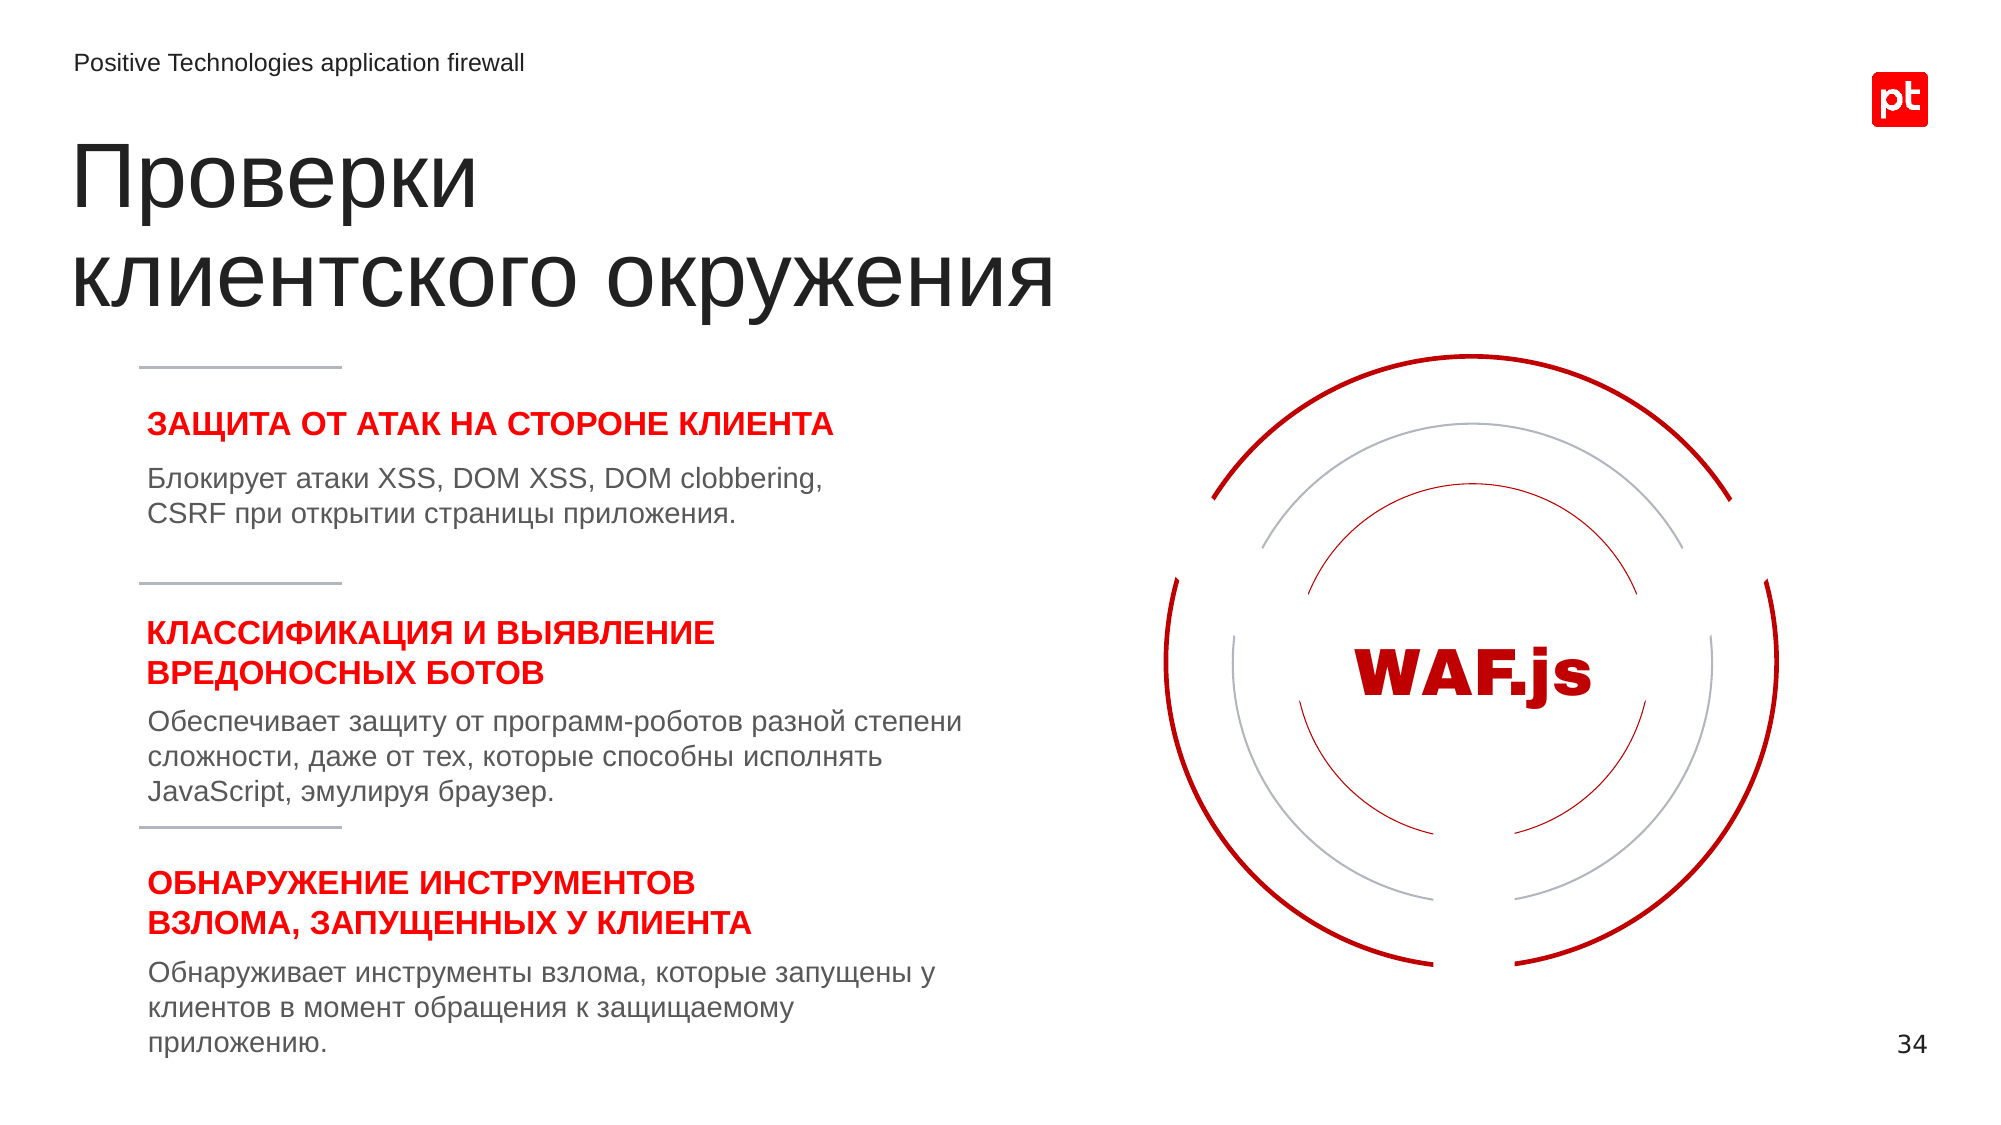

Positive Technologies application firewall
Проверки
клиентского окружения

WAF.js

ЗАЩИТА ОТ АТАК НА СТОРОНЕ КЛИЕНТА
Блокирует атаки XSS, DOM XSS, DOM clobbering,
CSRF при открытии страницы приложения.
КЛАССИФИКАЦИЯ И ВЫЯВЛЕНИЕ
ВРЕДОНОСНЫХ БОТОВ
Обеспечивает защиту от программ-роботов разной степени сложности, даже от тех, которые способны исполнять JavaScript, эмулируя браузер.
ОБНАРУЖЕНИЕ ИНСТРУМЕНТОВ
ВЗЛОМА, ЗАПУЩЕННЫХ У КЛИЕНТА
Обнаруживает инструменты взлома, которые запущены у клиентов в момент обращения к защищаемому приложению.
34